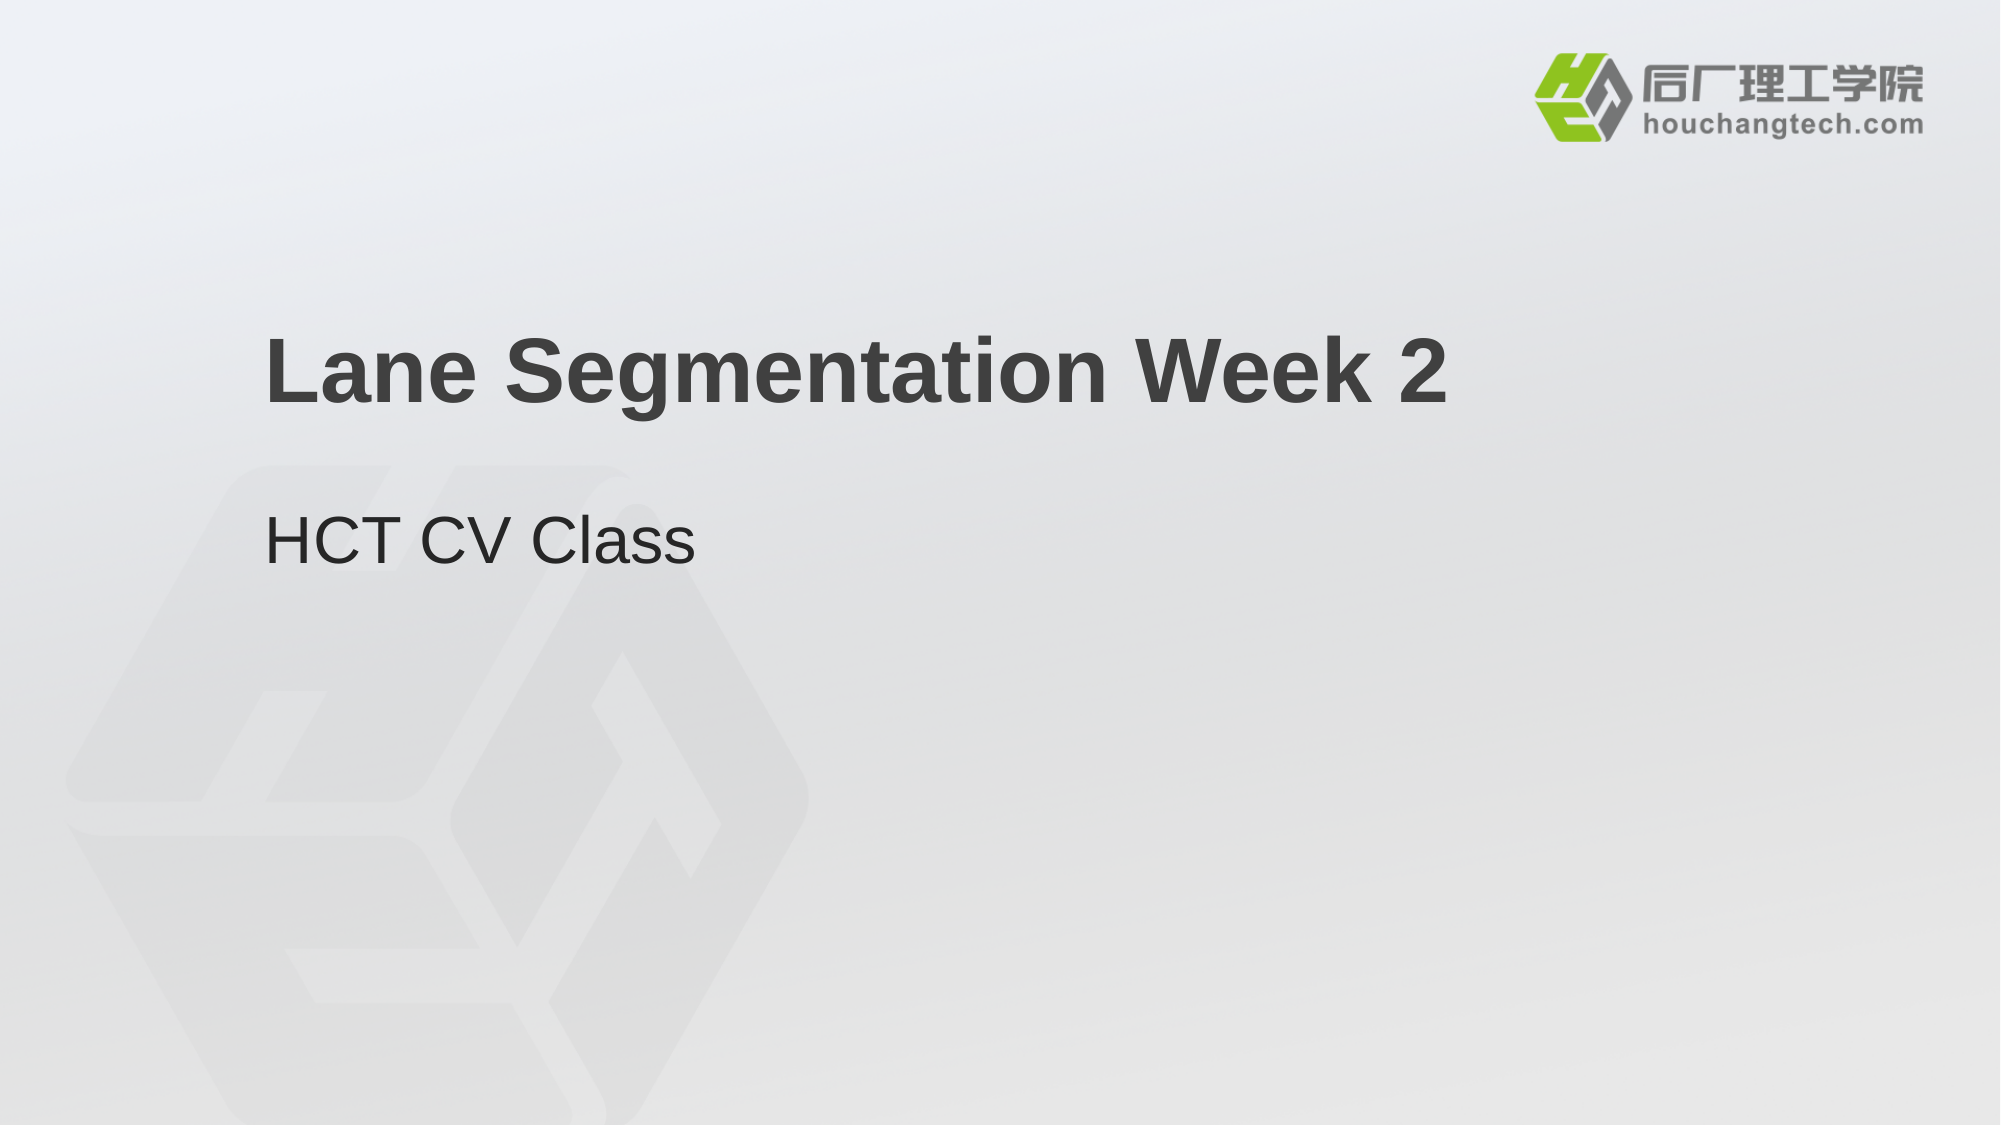

# Lane Segmentation Week 2
HCT CV Class